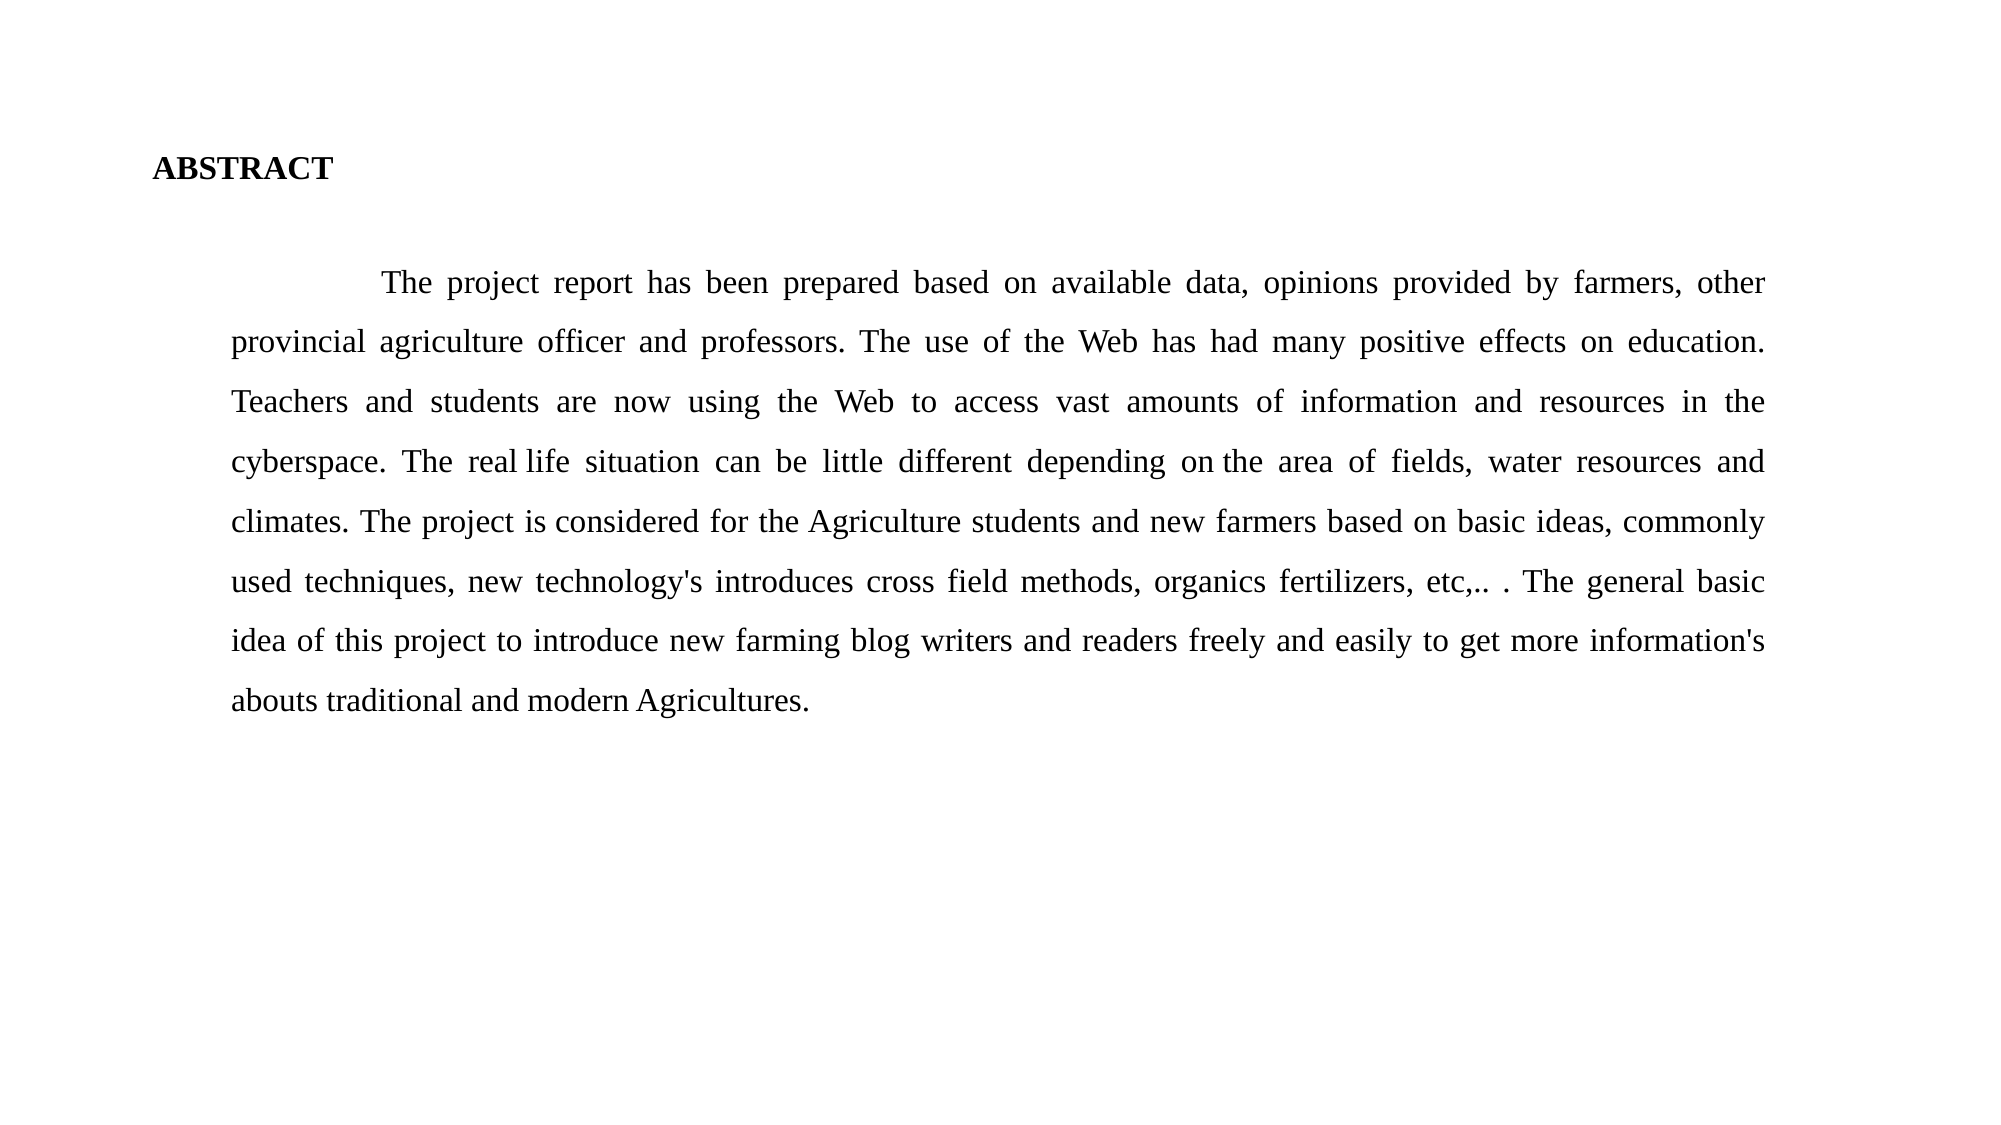

# ABSTRACT
	The project report has been prepared based on available data, opinions provided by farmers, other provincial agriculture officer and professors. The use of the Web has had many positive effects on education. Teachers and students are now using the Web to access vast amounts of information and resources in the cyberspace. The real life situation can be little different depending on the area of fields, water resources and climates. The project is considered for the Agriculture students and new farmers based on basic ideas, commonly used techniques, new technology's introduces cross field methods, organics fertilizers, etc,.. . The general basic idea of this project to introduce new farming blog writers and readers freely and easily to get more information's abouts traditional and modern Agricultures.